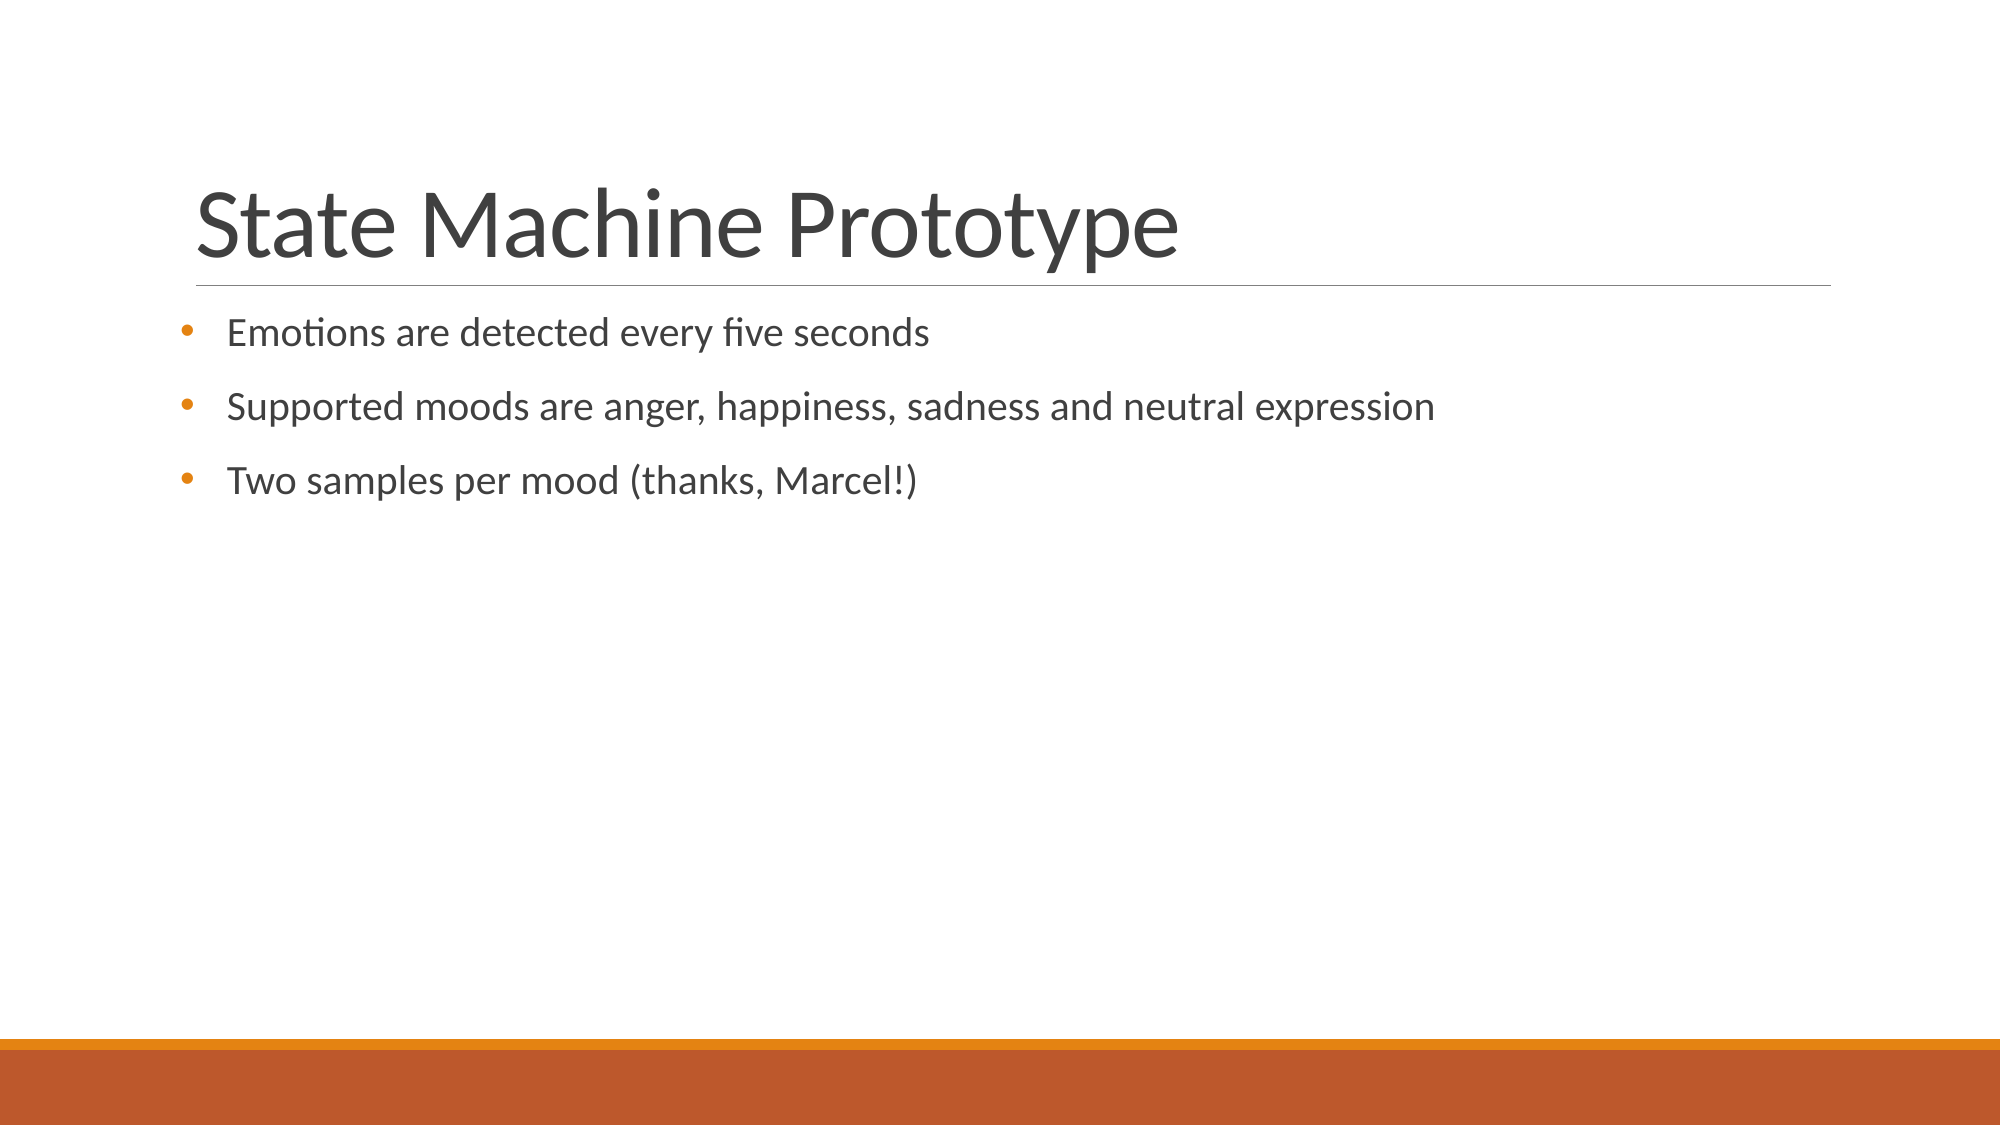

# State Machine Prototype
Emotions are detected every five seconds
Supported moods are anger, happiness, sadness and neutral expression
Two samples per mood (thanks, Marcel!)